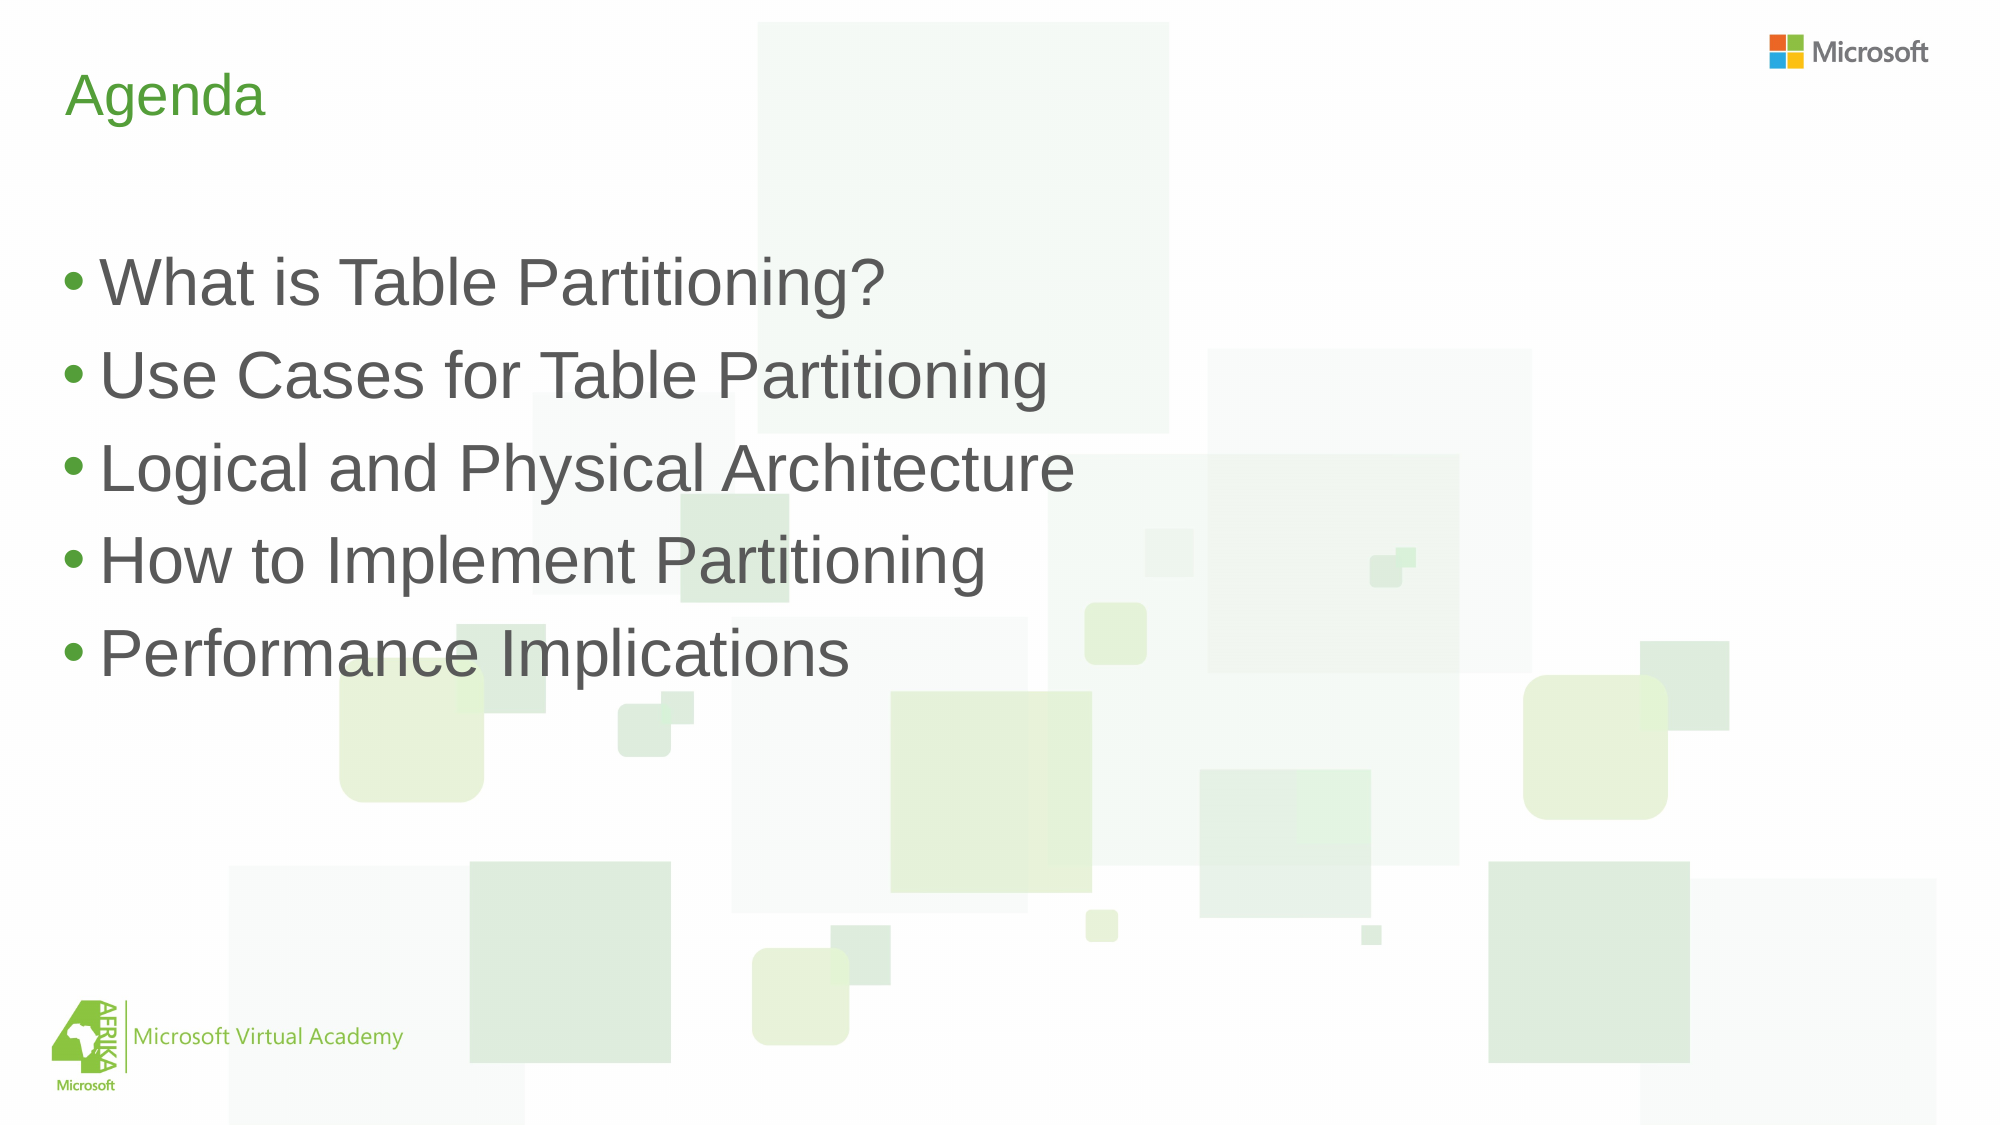

# Agenda
What is Table Partitioning?
Use Cases for Table Partitioning
Logical and Physical Architecture
How to Implement Partitioning
Performance Implications